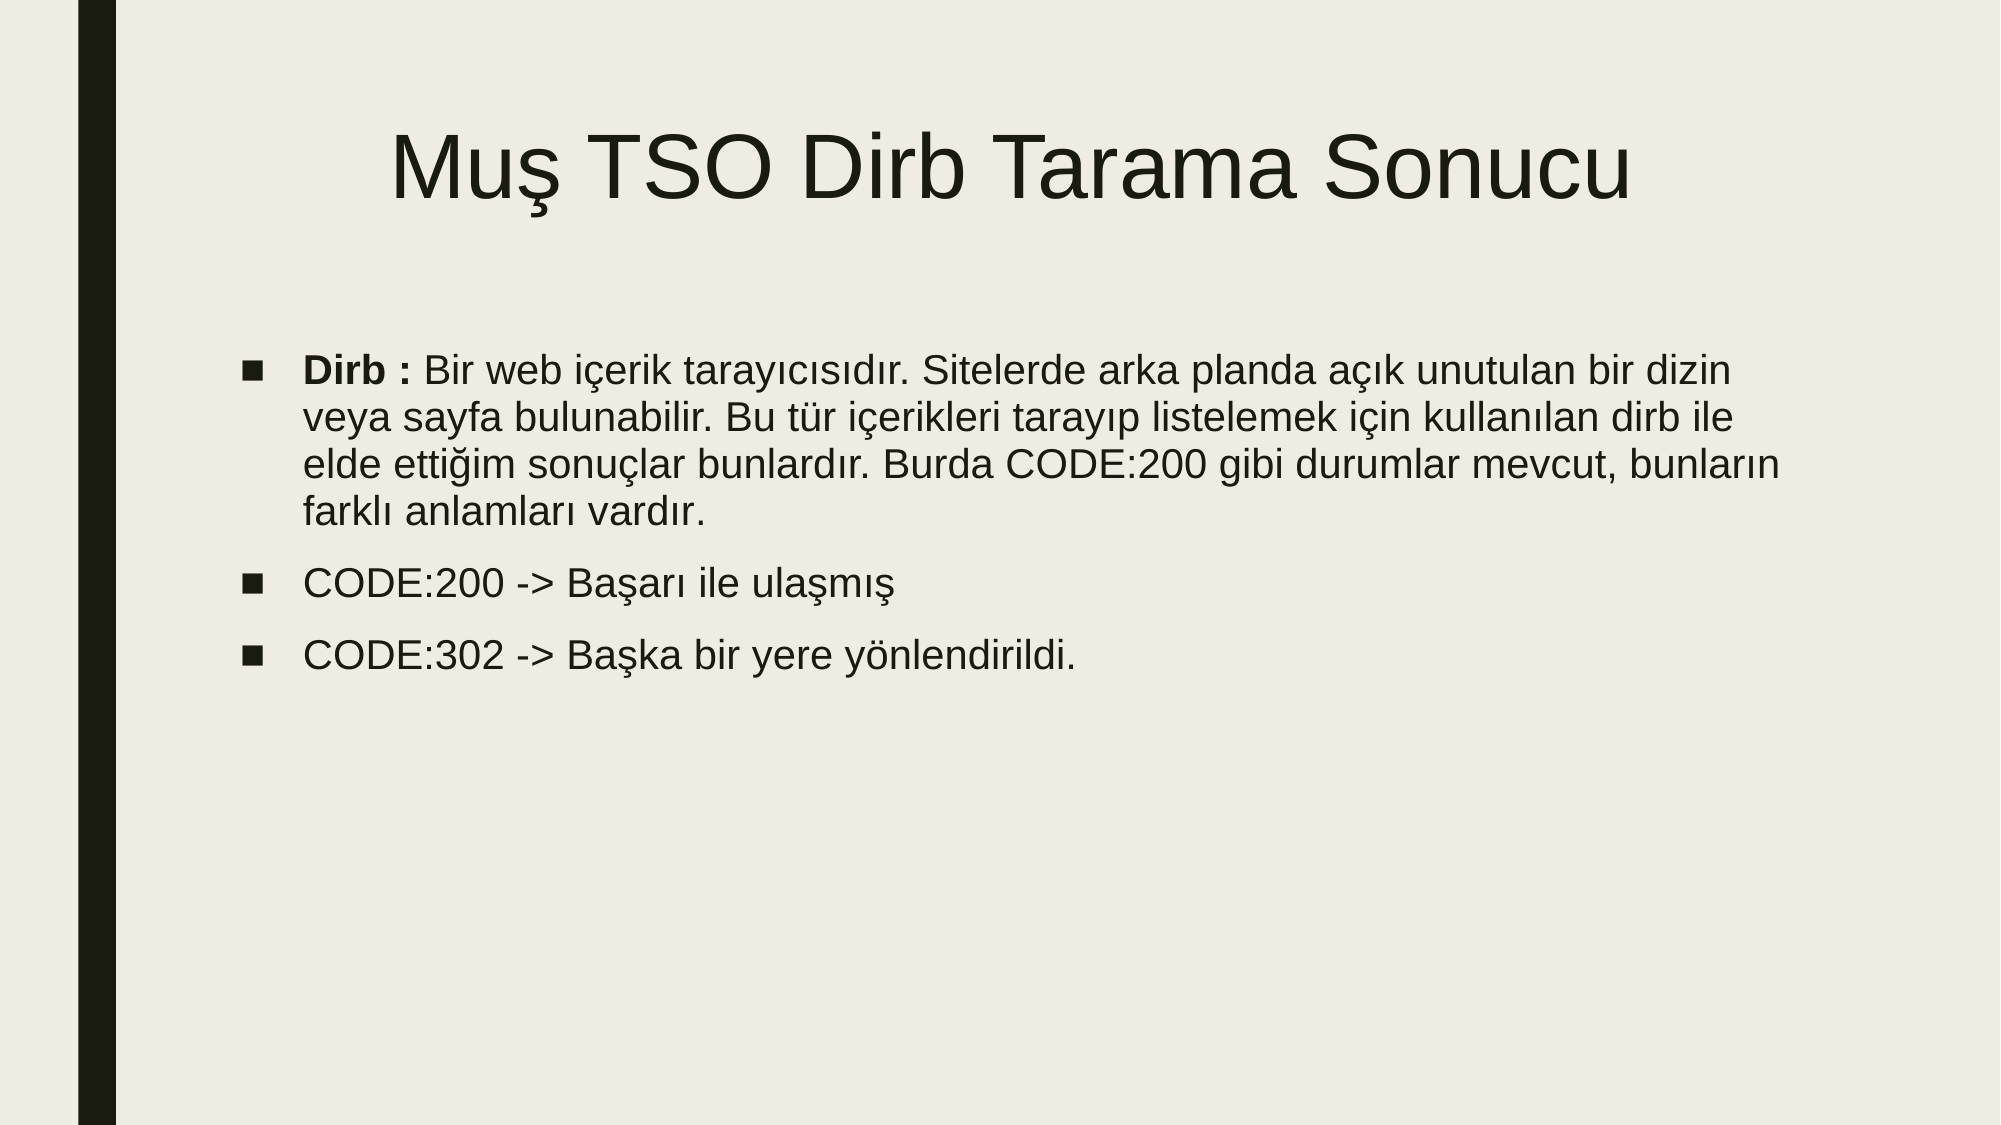

# Muş TSO Dirb Tarama Sonucu
Dirb : Bir web içerik tarayıcısıdır. Sitelerde arka planda açık unutulan bir dizin veya sayfa bulunabilir. Bu tür içerikleri tarayıp listelemek için kullanılan dirb ile elde ettiğim sonuçlar bunlardır. Burda CODE:200 gibi durumlar mevcut, bunların farklı anlamları vardır.
CODE:200 -> Başarı ile ulaşmış
CODE:302 -> Başka bir yere yönlendirildi.